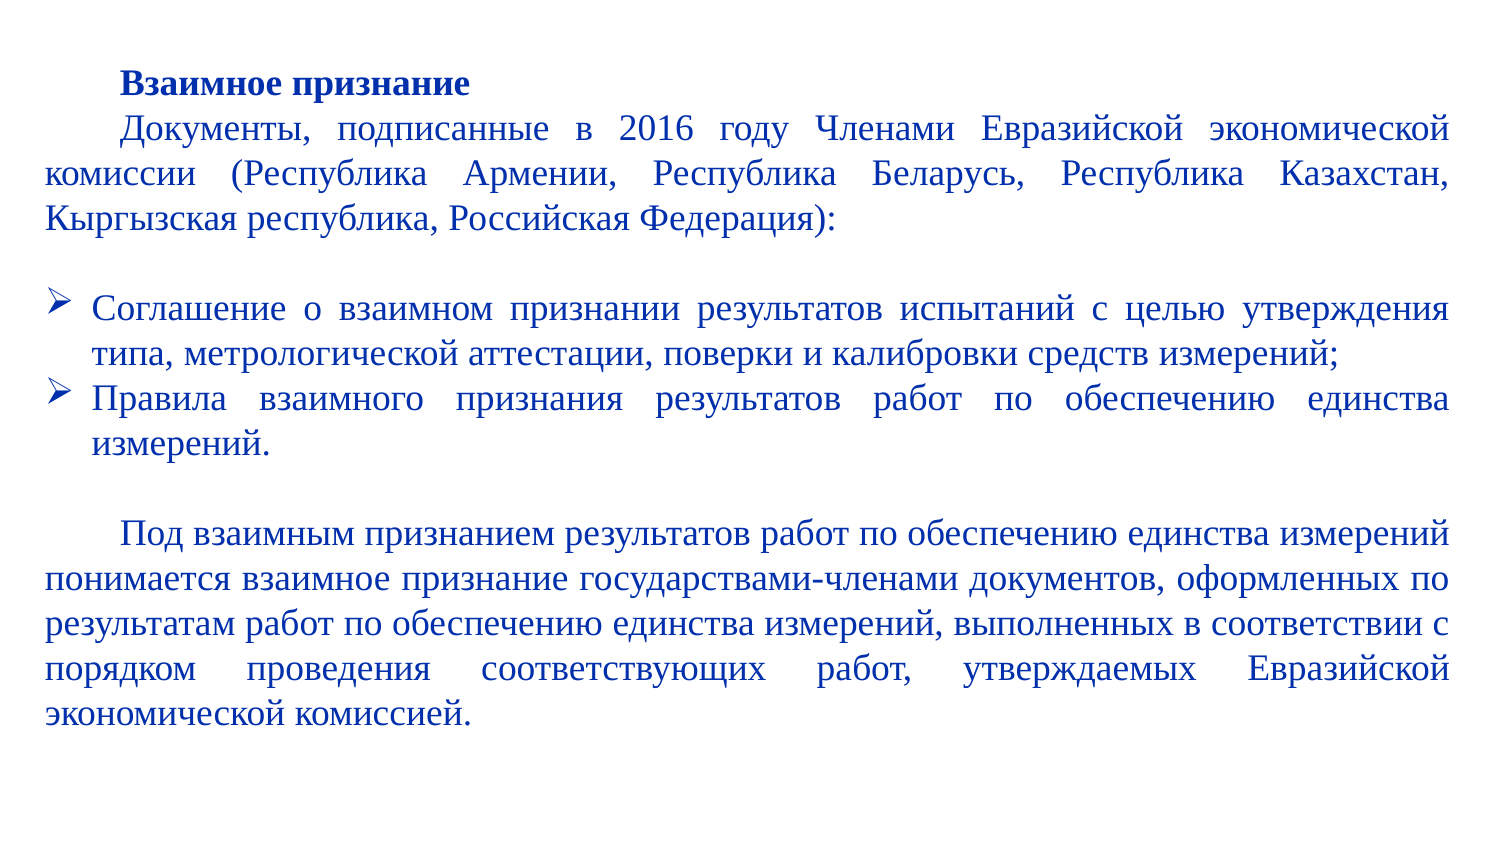

Взаимное признание
Документы, подписанные в 2016 году Членами Евразийской экономической комиссии (Республика Армении, Республика Беларусь, Республика Казахстан, Кыргызская республика, Российская Федерация):

Соглашение о взаимном признании результатов испытаний с целью утверждения типа, метрологической аттестации, поверки и калибровки средств измерений;
Правила взаимного признания результатов работ по обеспечению единства измерений.

Под взаимным признанием результатов работ по обеспечению единства измерений понимается взаимное признание государствами-членами документов, оформленных по результатам работ по обеспечению единства измерений, выполненных в соответствии с порядком проведения соответствующих работ, утверждаемых Евразийской экономической комиссией.
Благодарю за внимание!